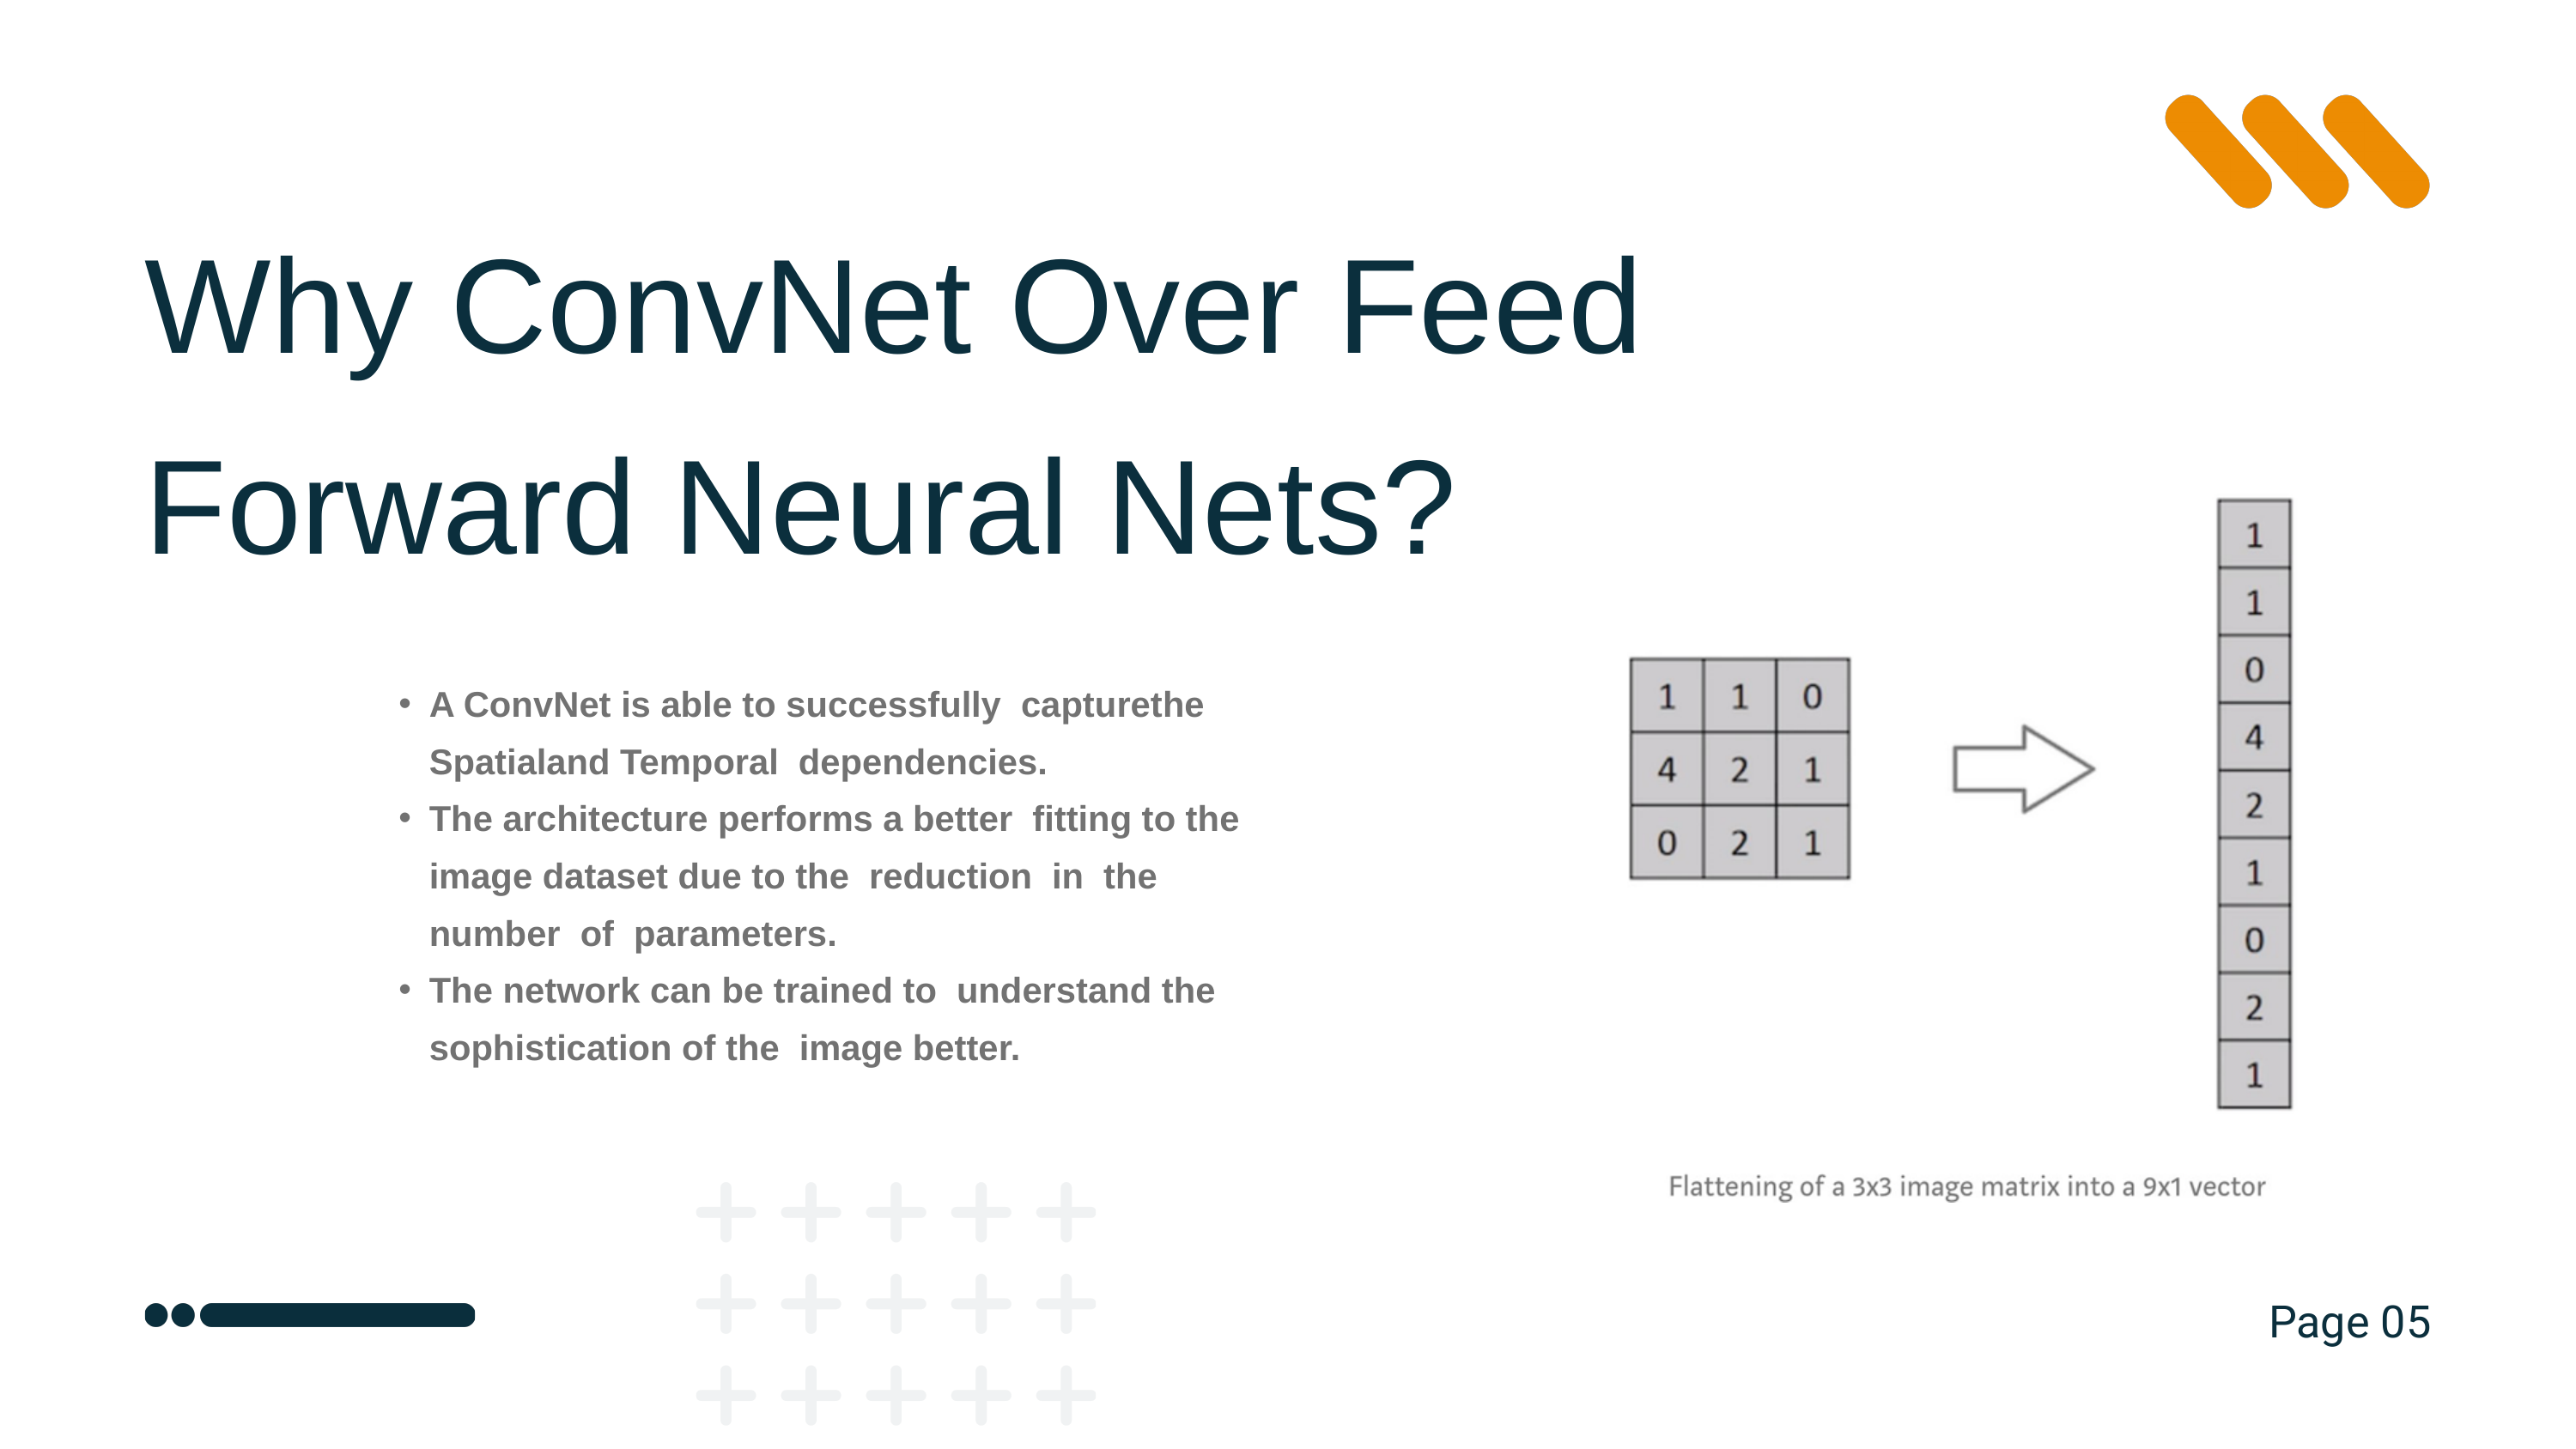

Why ConvNet Over Feed Forward Neural Nets?

A ConvNet is able to successfully  capturethe Spatialand Temporal  dependencies.
The architecture performs a better  fitting to the image dataset due to the  reduction  in  the  number  of  parameters.
The network can be trained to  understand the sophistication of the  image better.

Page 05